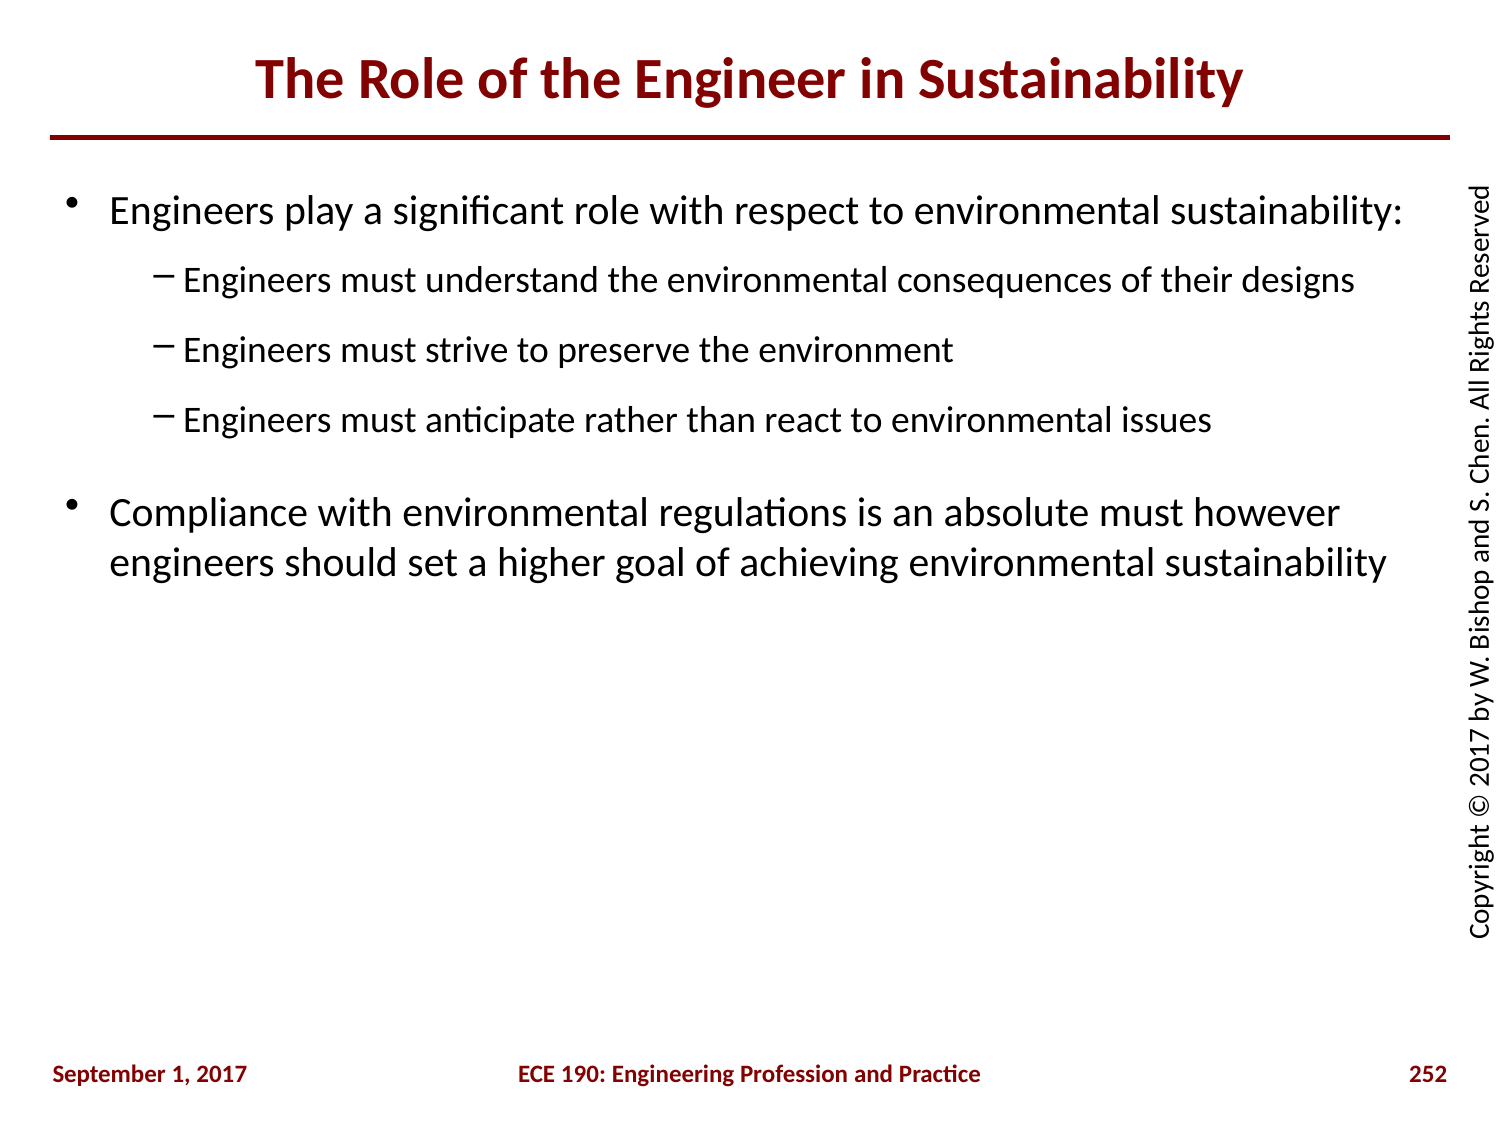

# The Role of the Engineer in Sustainability
Engineers play a significant role with respect to environmental sustainability:
Engineers must understand the environmental consequences of their designs
Engineers must strive to preserve the environment
Engineers must anticipate rather than react to environmental issues
Compliance with environmental regulations is an absolute must however engineers should set a higher goal of achieving environmental sustainability
September 1, 2017
ECE 190: Engineering Profession and Practice
252